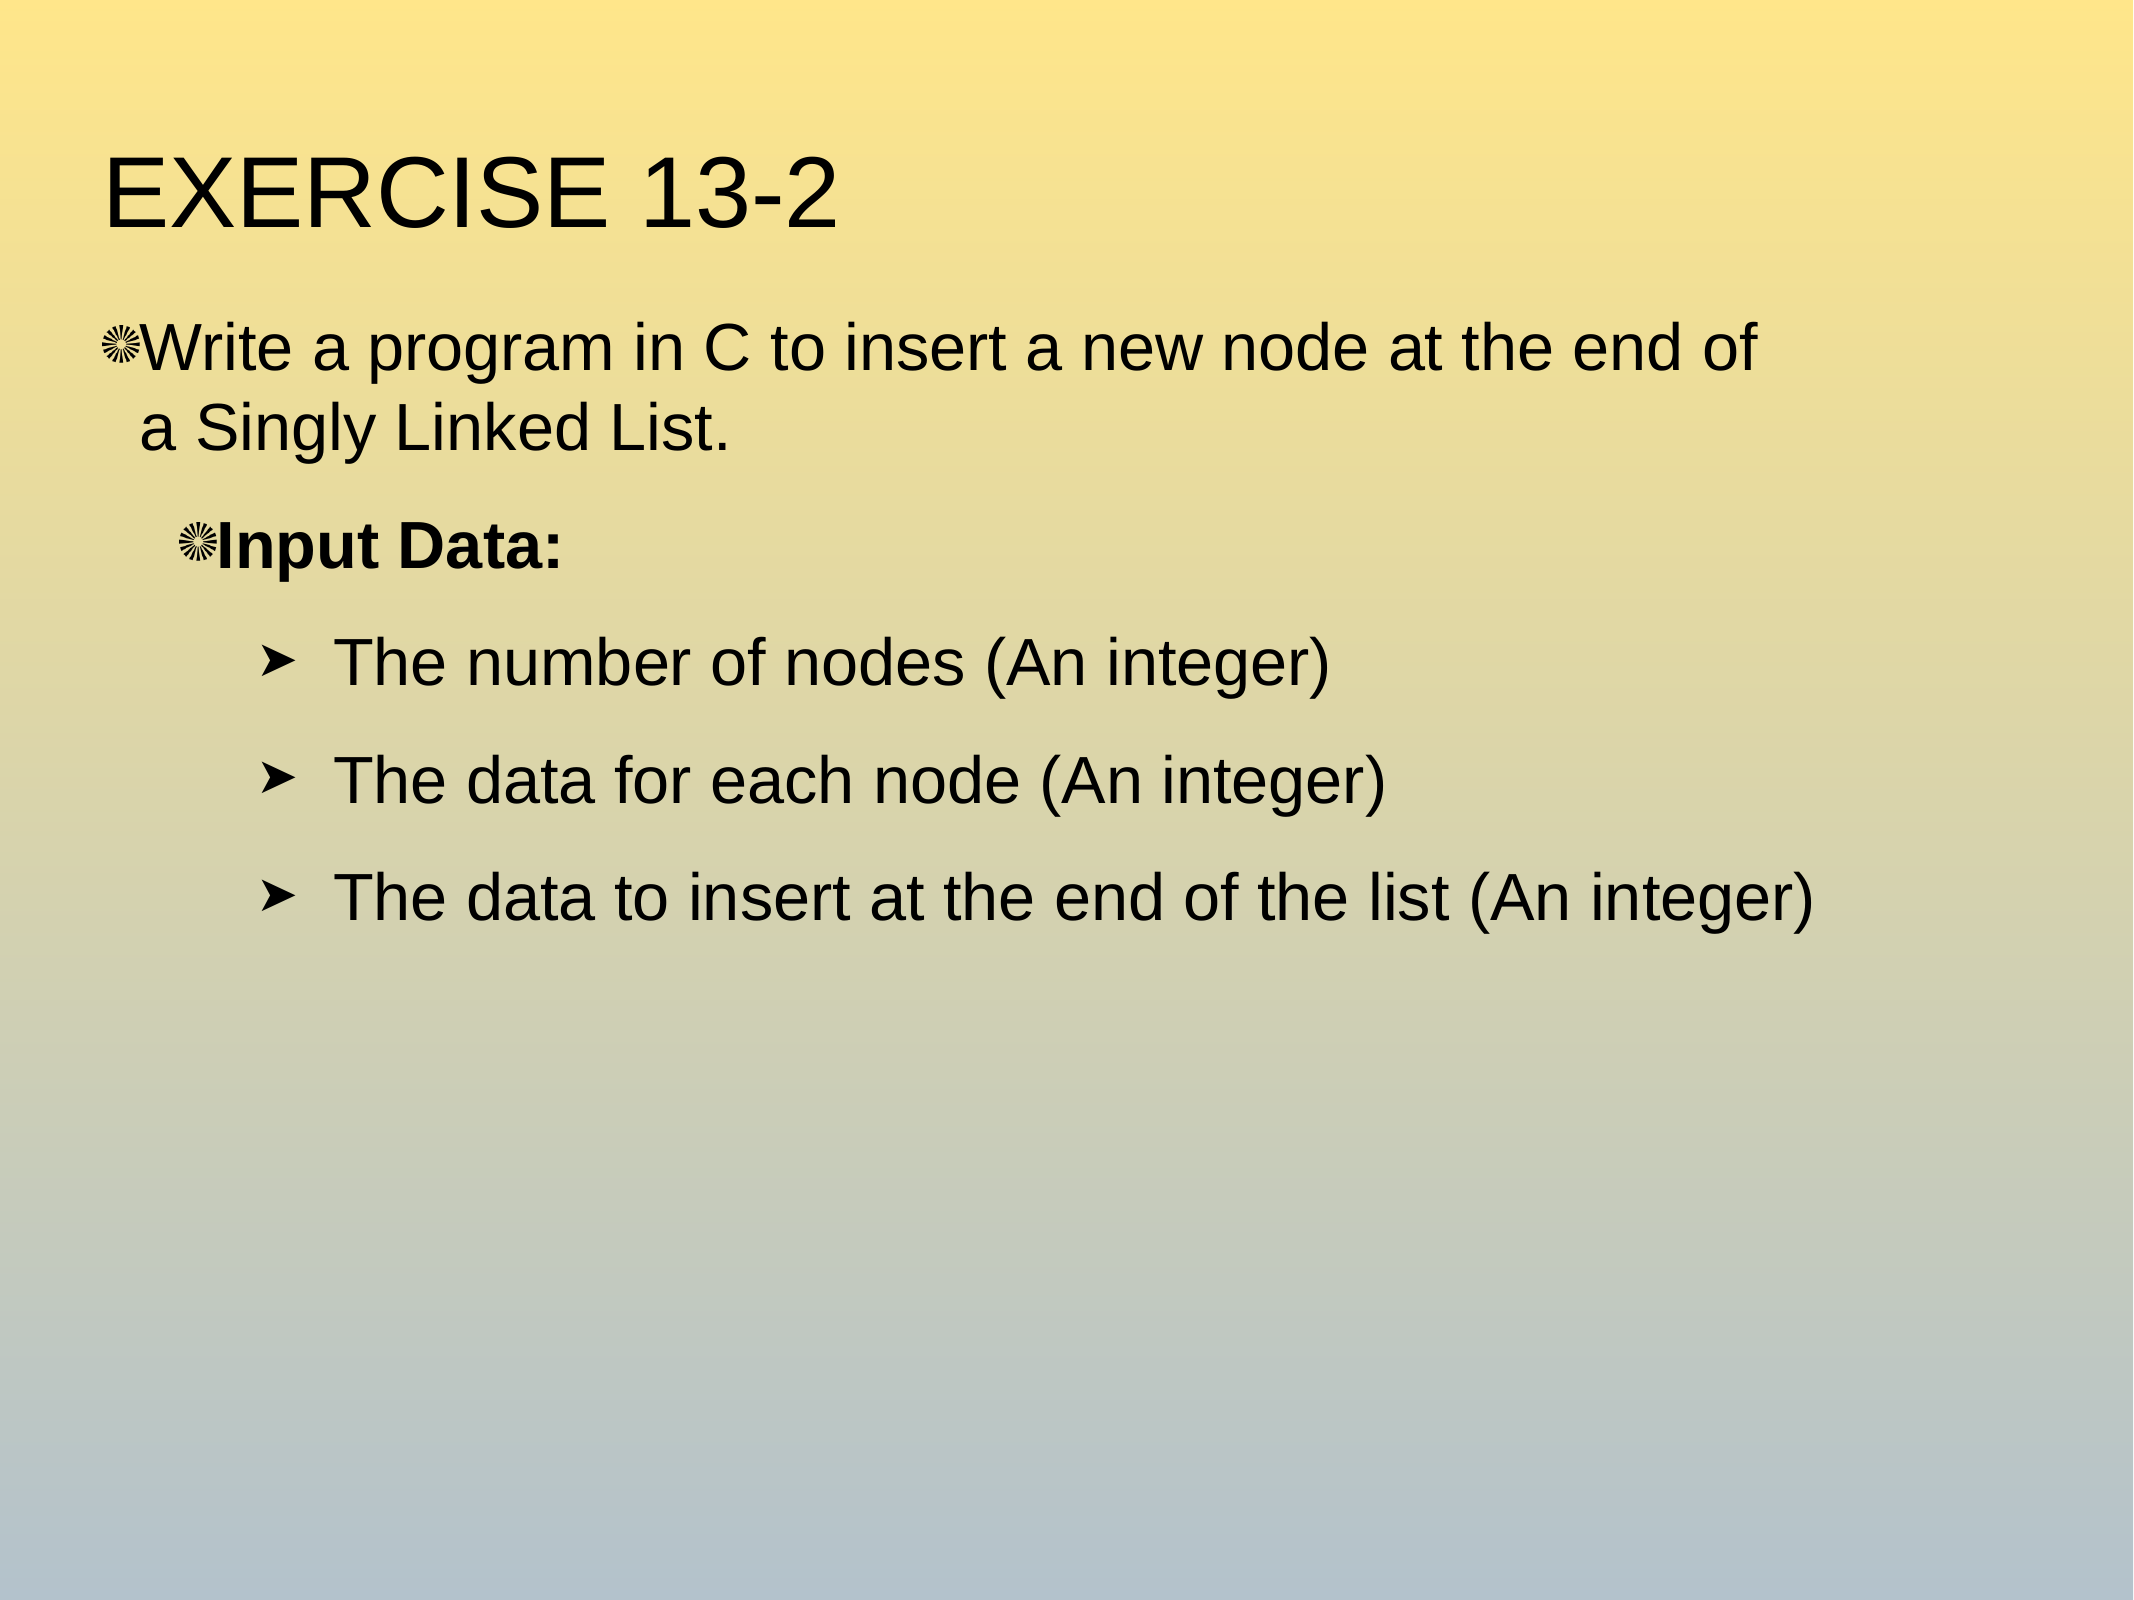

# Exercise 13-2

Write a program in C to insert a new node at the end of
a Singly Linked List.
Input Data:
The number of nodes (An integer)
The data for each node (An integer)
The data to insert at the end of the list (An integer)
5